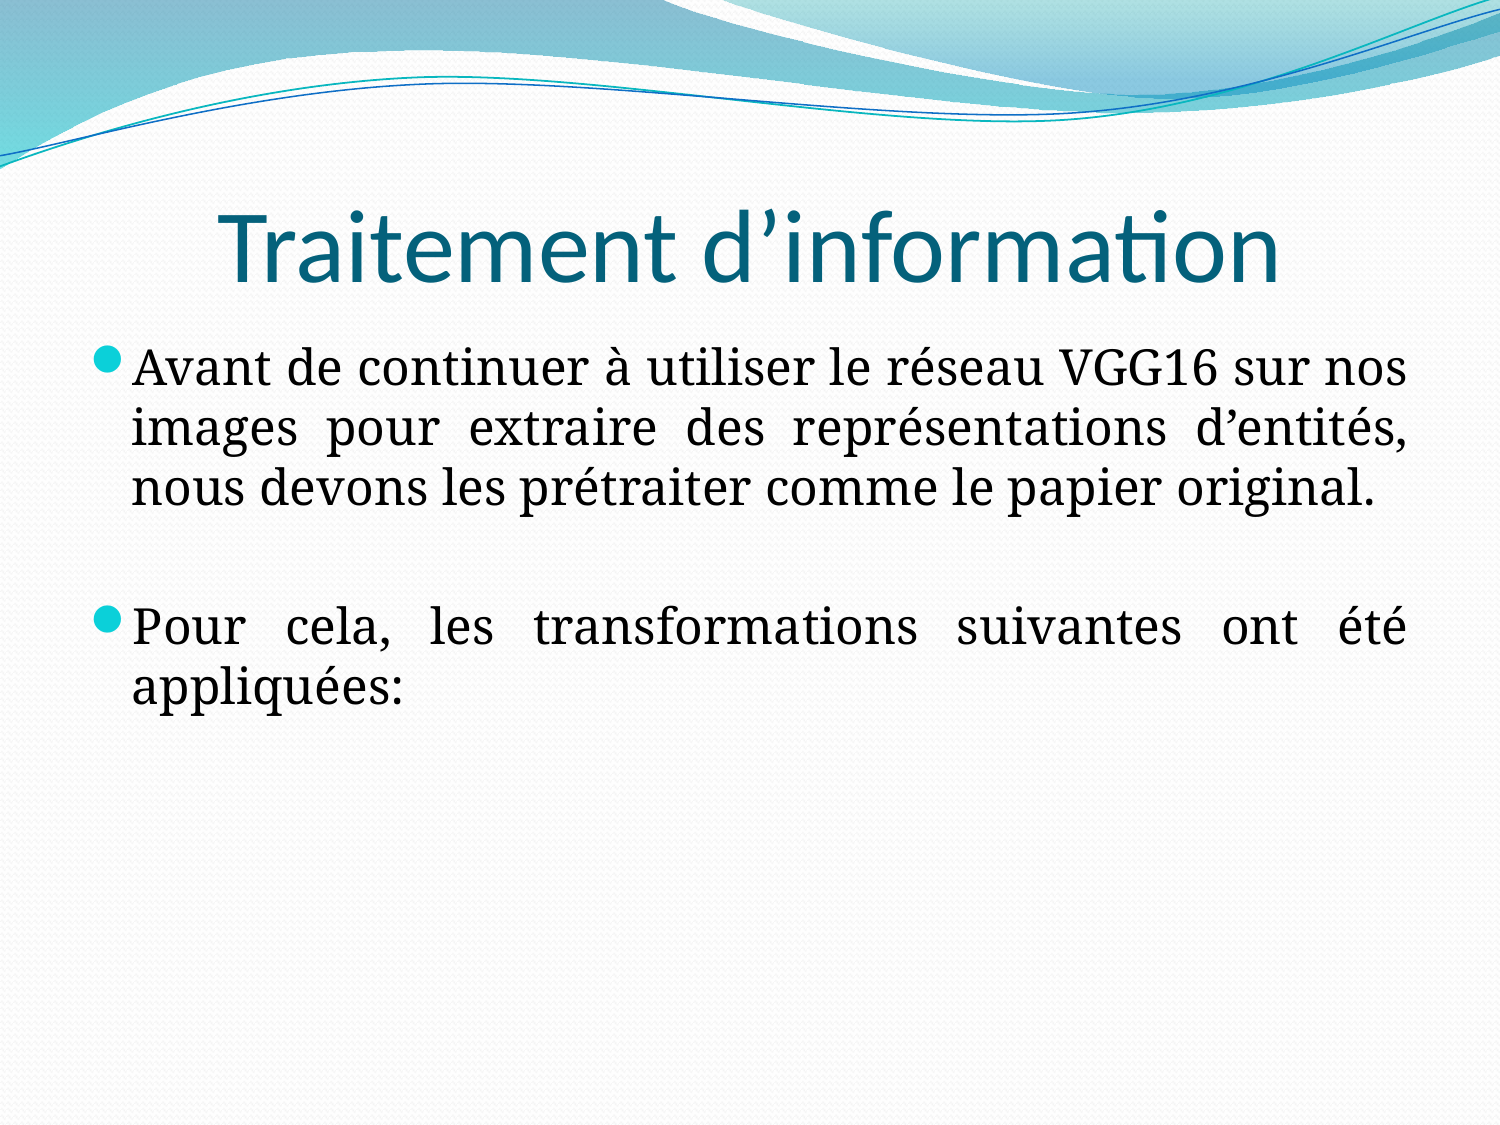

# Traitement d’information
Avant de continuer à utiliser le réseau VGG16 sur nos images pour extraire des représentations d’entités, nous devons les prétraiter comme le papier original.

Pour cela, les transformations suivantes ont été appliquées: